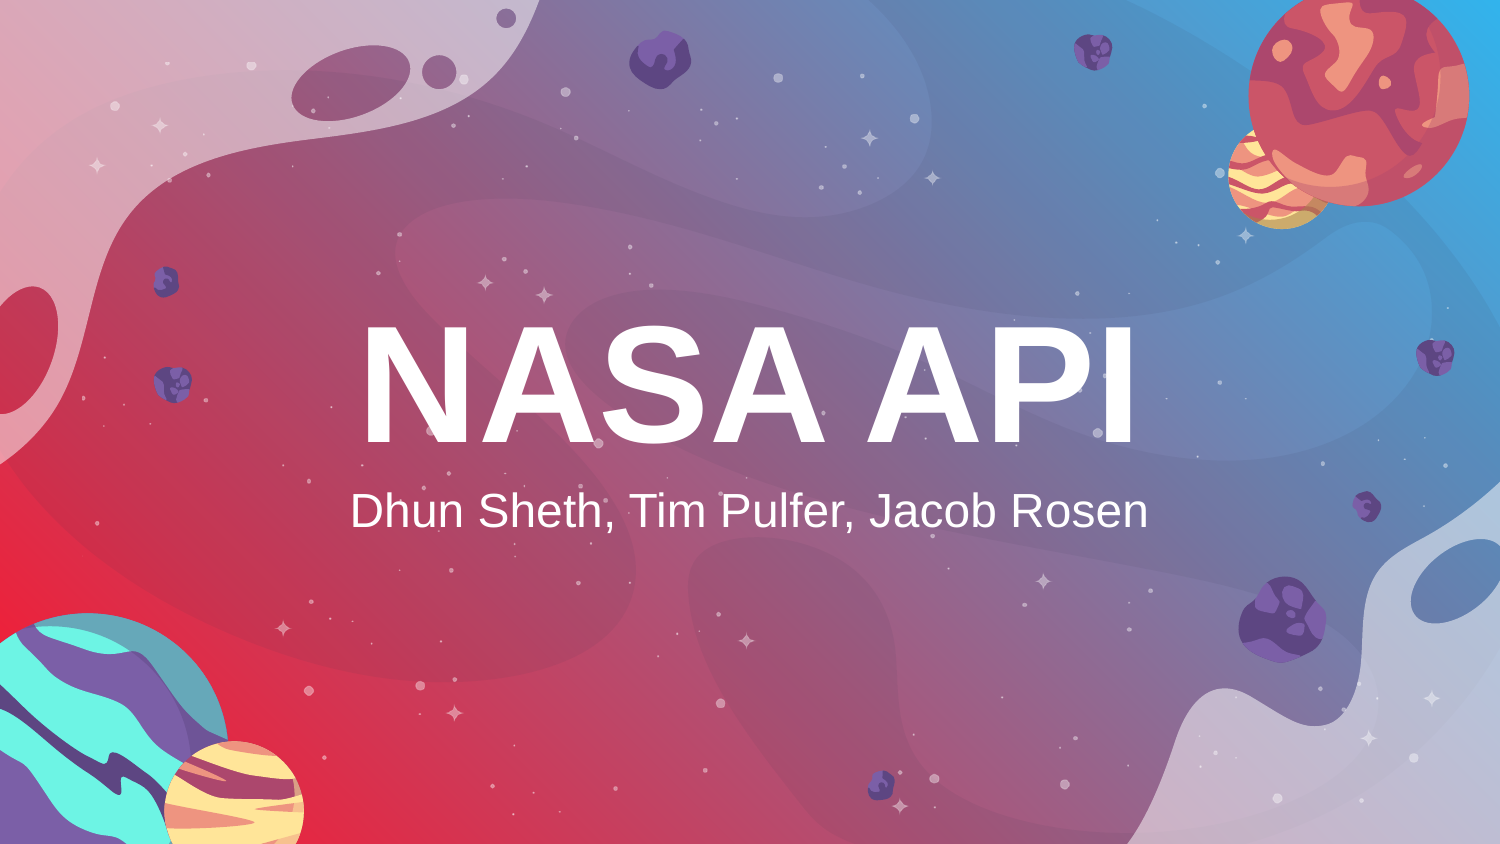

# NASA API
Dhun Sheth, Tim Pulfer, Jacob Rosen